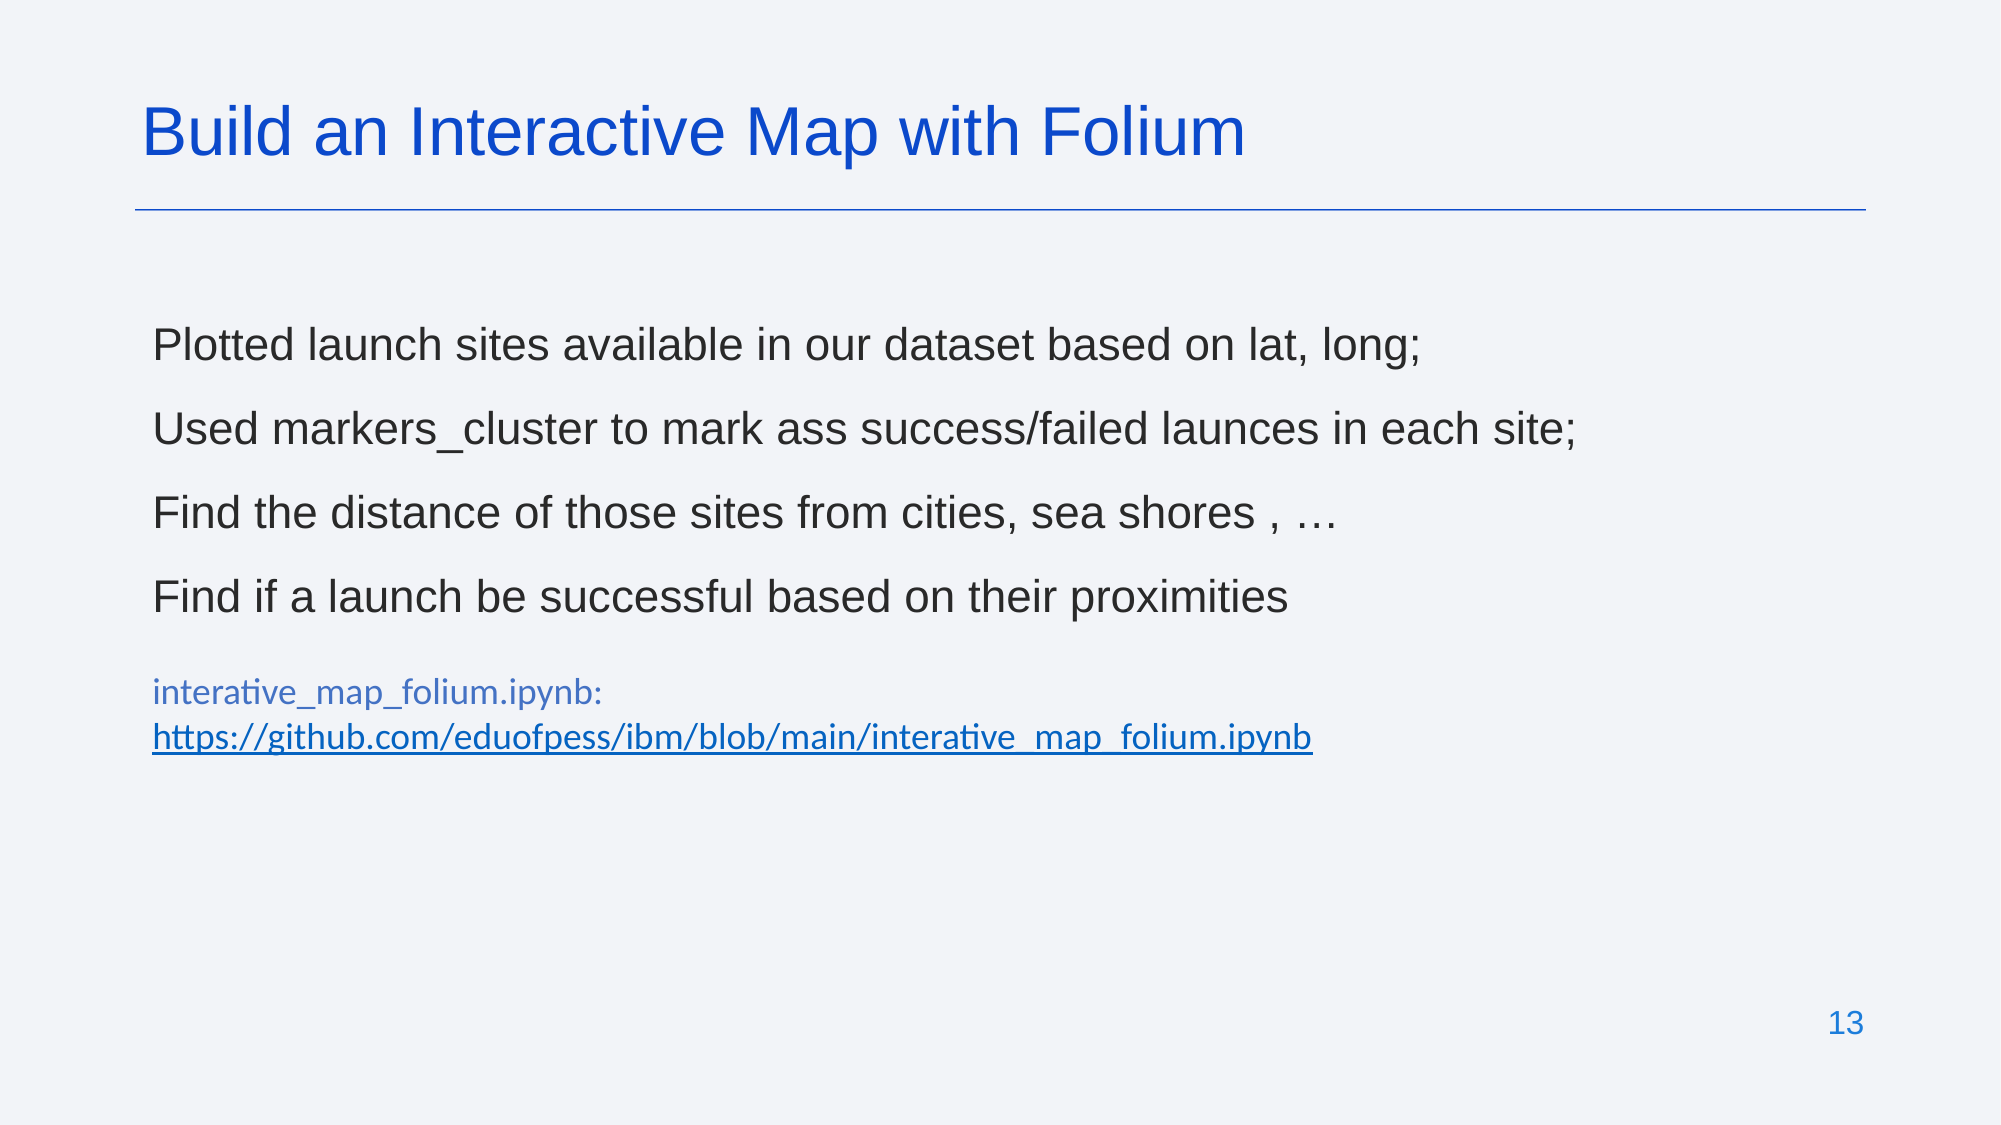

Build an Interactive Map with Folium
Plotted launch sites available in our dataset based on lat, long;
Used markers_cluster to mark ass success/failed launces in each site;
Find the distance of those sites from cities, sea shores , …
Find if a launch be successful based on their proximities

interative_map_folium.ipynb:
https://github.com/eduofpess/ibm/blob/main/interative_map_folium.ipynb

13